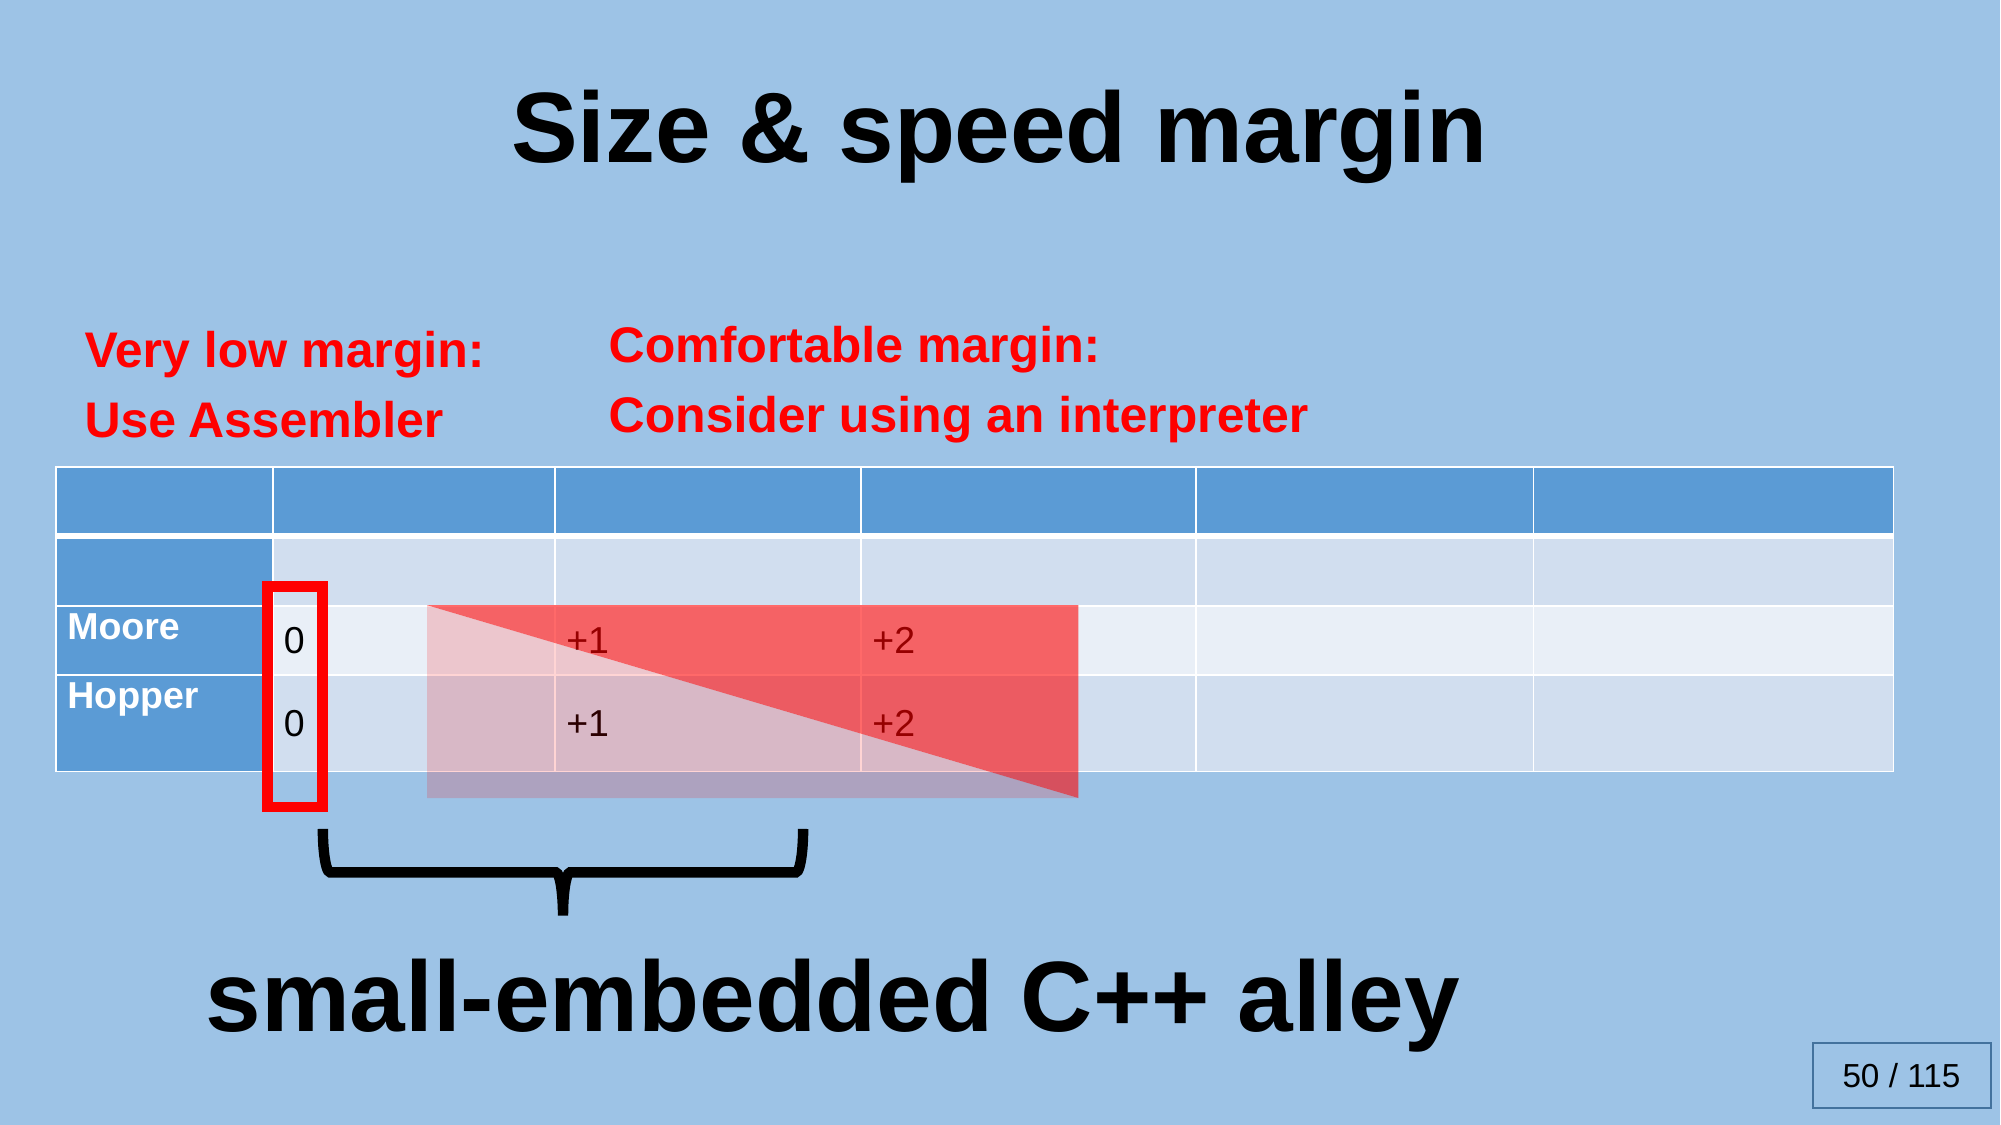

Size & speed margin
Comfortable margin:
Consider using an interpreter

Very low margin:
Use Assembler

|  |  |  |  |  |  |
| --- | --- | --- | --- | --- | --- |
|  |  |  |  |  |  |
| Moore | 0 | +1 | +2 |  |  |
| Hopper | 0 | +1 | +2 |  |  |

small-embedded C++ alley